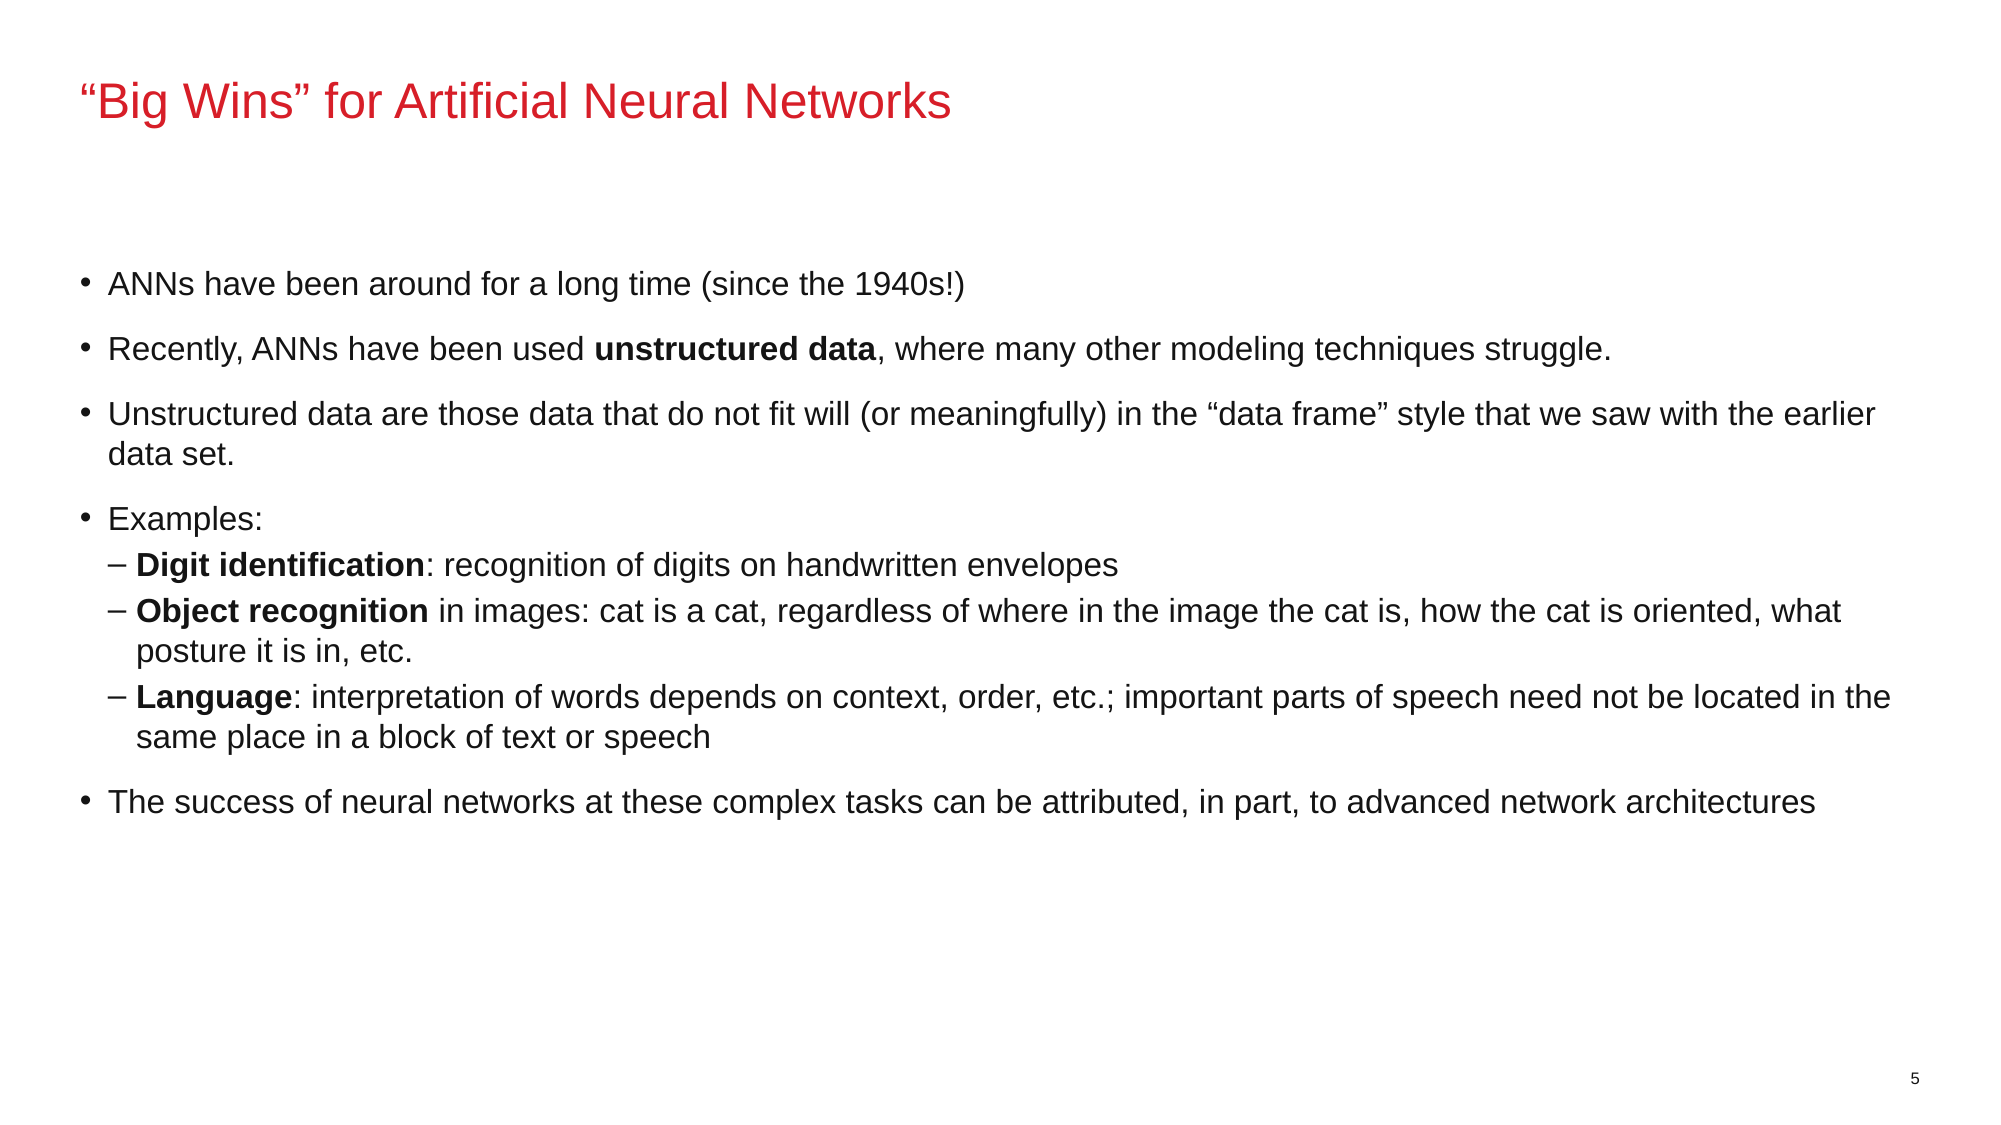

# “Big Wins” for Artificial Neural Networks
ANNs have been around for a long time (since the 1940s!)
Recently, ANNs have been used unstructured data, where many other modeling techniques struggle.
Unstructured data are those data that do not fit will (or meaningfully) in the “data frame” style that we saw with the earlier data set.
Examples:
Digit identification: recognition of digits on handwritten envelopes
Object recognition in images: cat is a cat, regardless of where in the image the cat is, how the cat is oriented, what posture it is in, etc.
Language: interpretation of words depends on context, order, etc.; important parts of speech need not be located in the same place in a block of text or speech
The success of neural networks at these complex tasks can be attributed, in part, to advanced network architectures
5